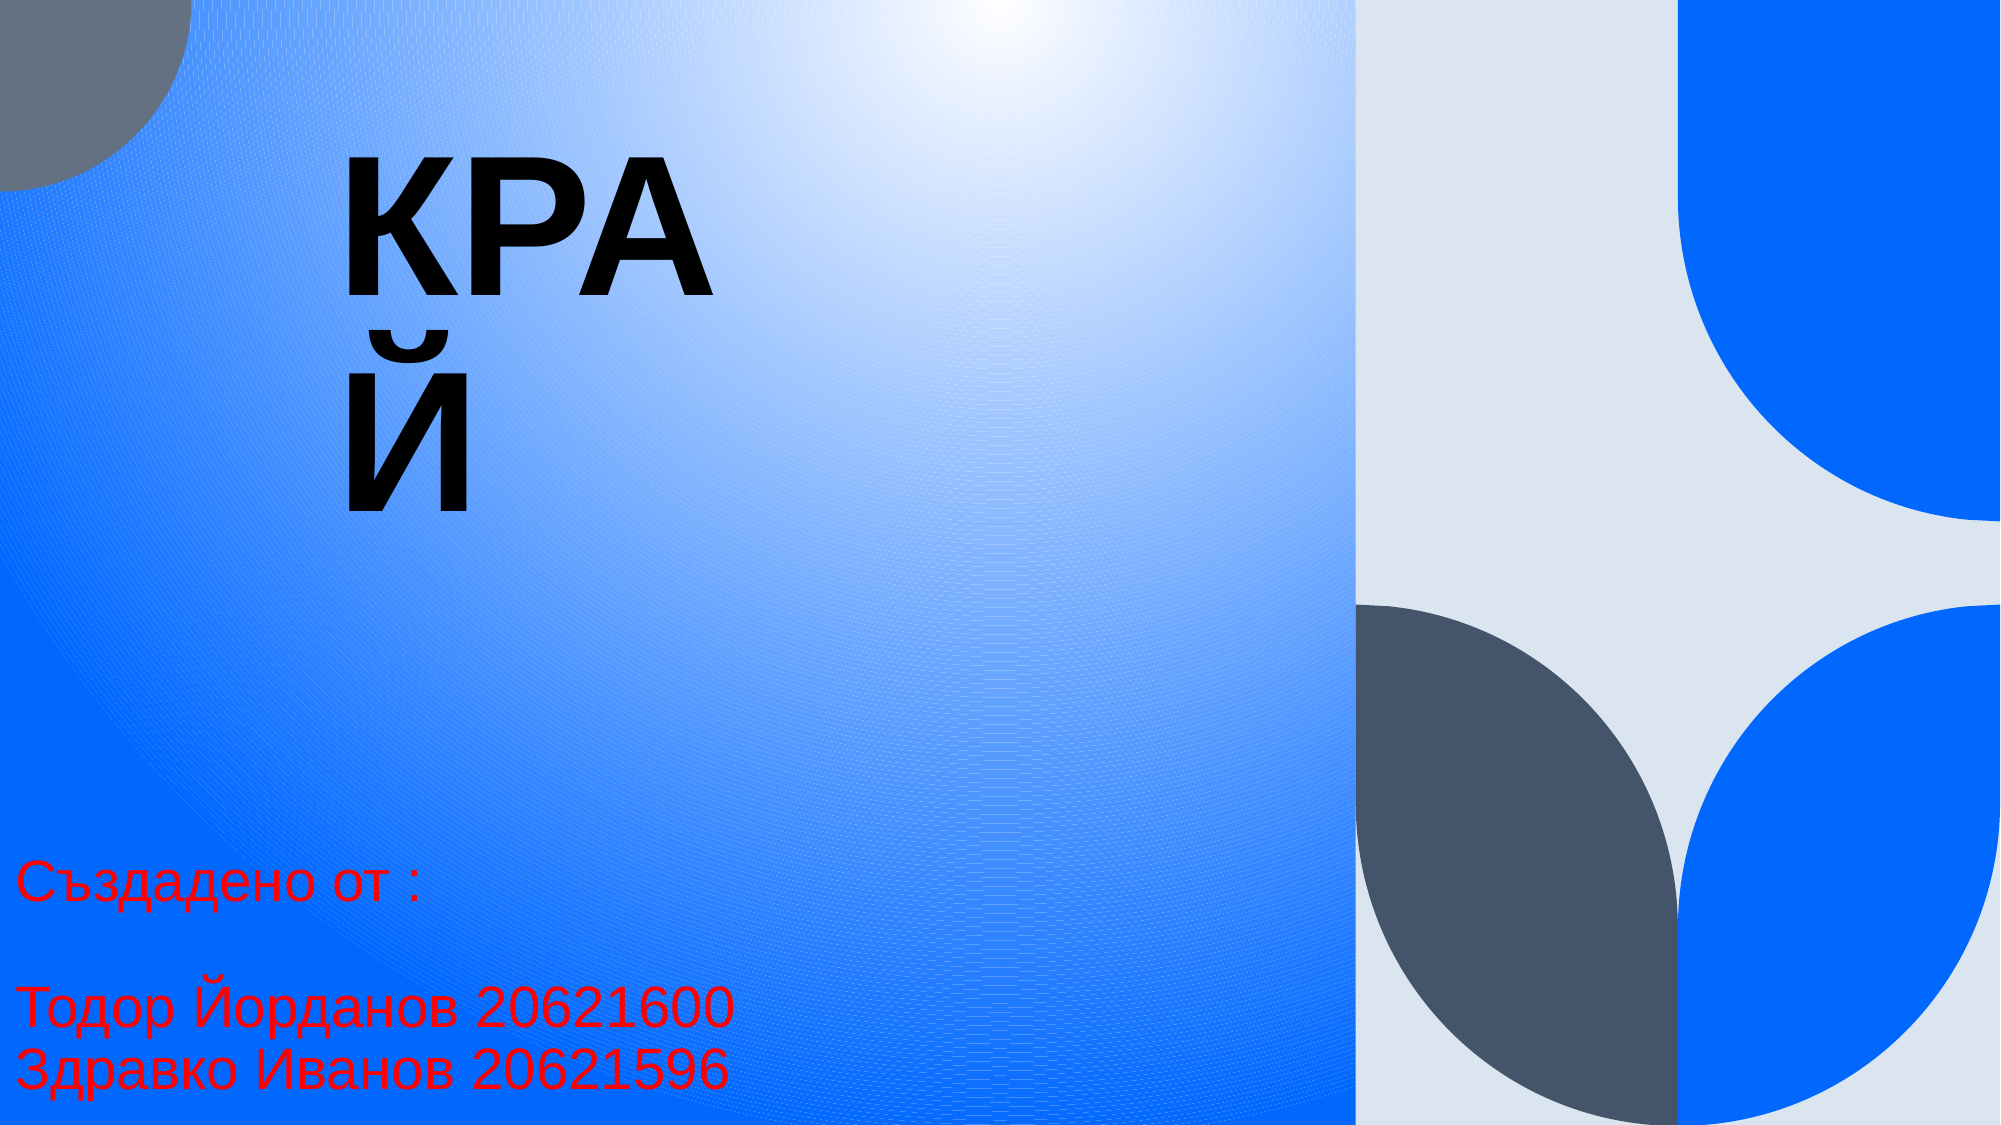

# КРАЙ
Създадено от :
Тодор Йорданов 20621600
Здравко Иванов 20621596